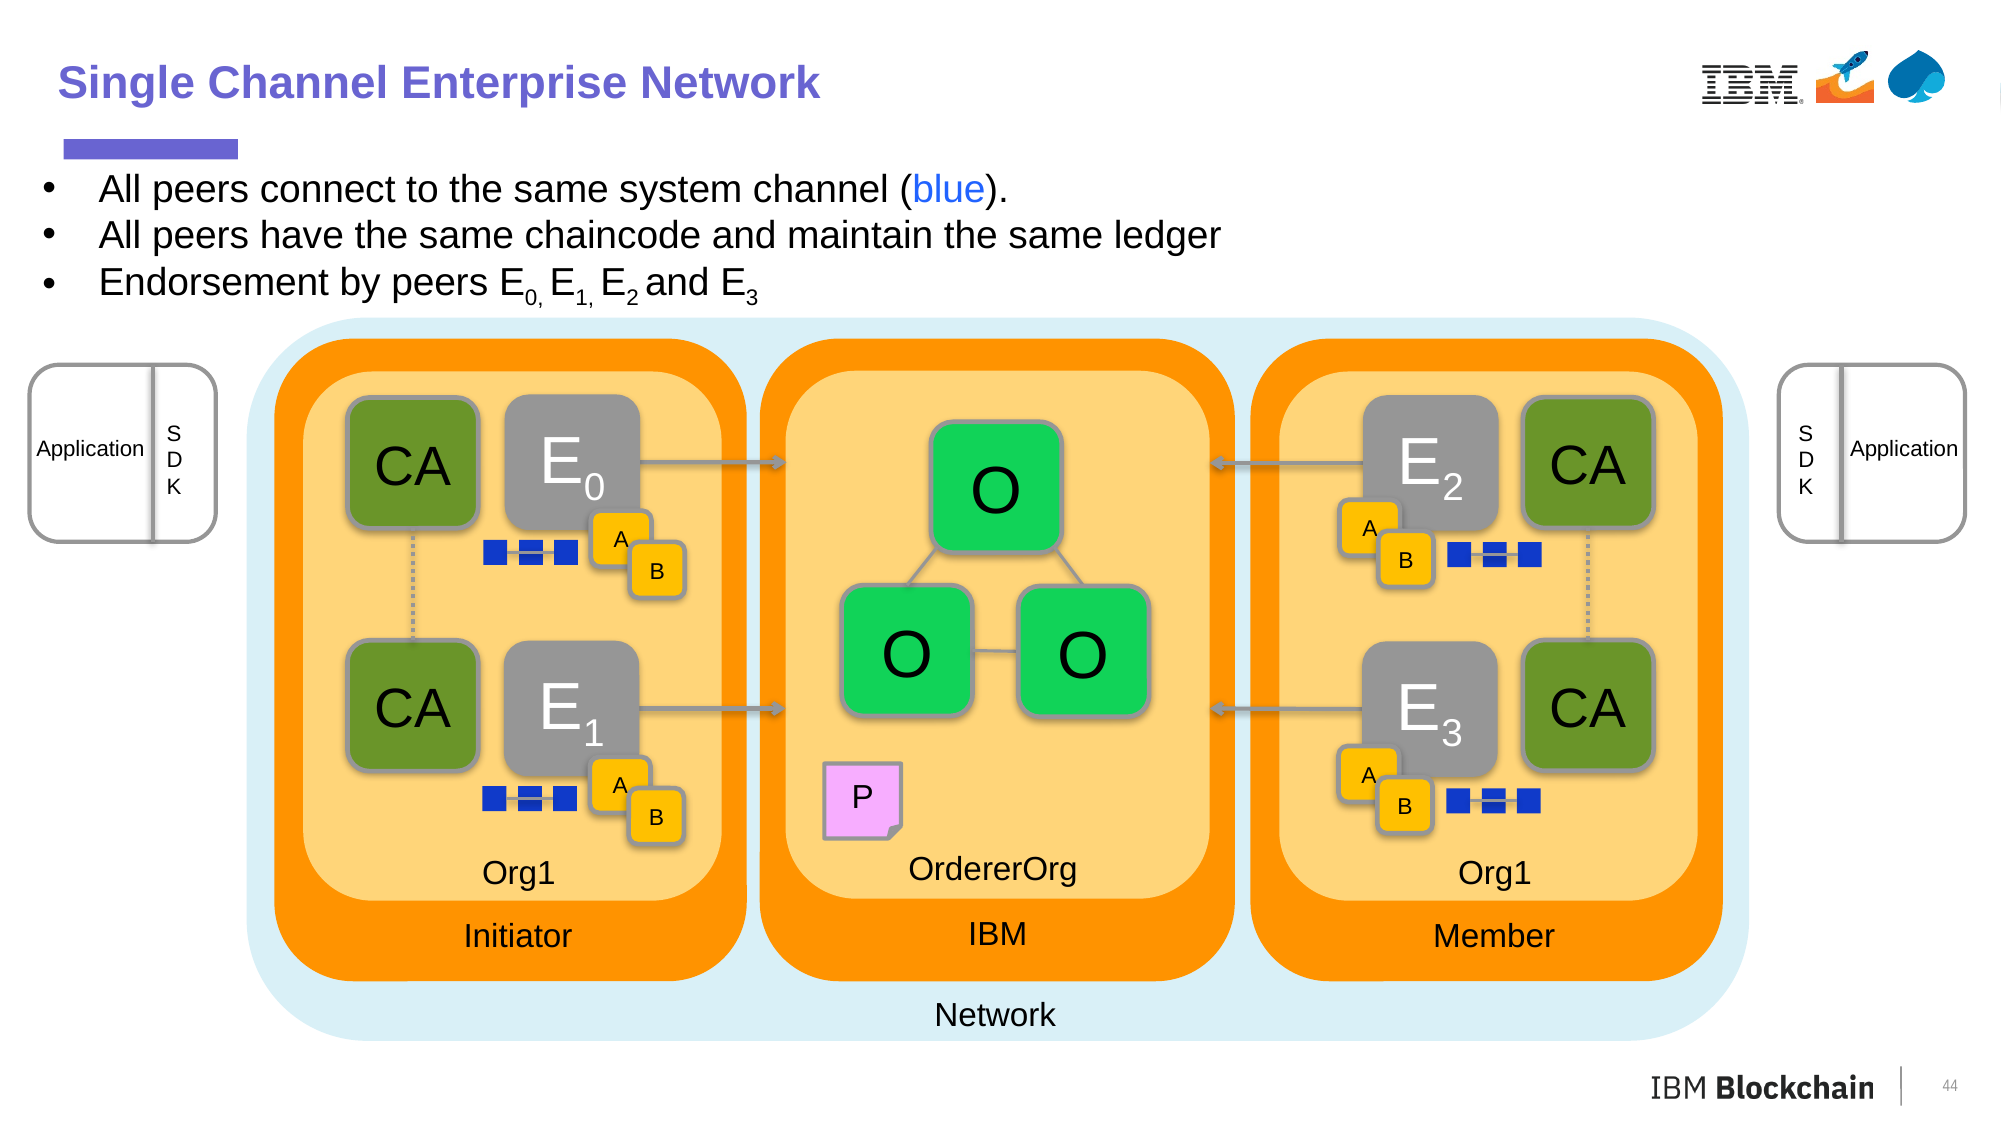

Single Channel Enterprise Network
All peers connect to the same system channel (blue).
All peers have the same chaincode and maintain the same ledger
Endorsement by peers E0, E1, E2 and E3

SDK
Application

SDK
Application

E0
CA
CA
E2
O
O
O
A
A
B

B

CA
CA
E1
E3
A
A
P
B

B

OrdererOrg
Org1
Org1
IBM
Member
Initiator
Network